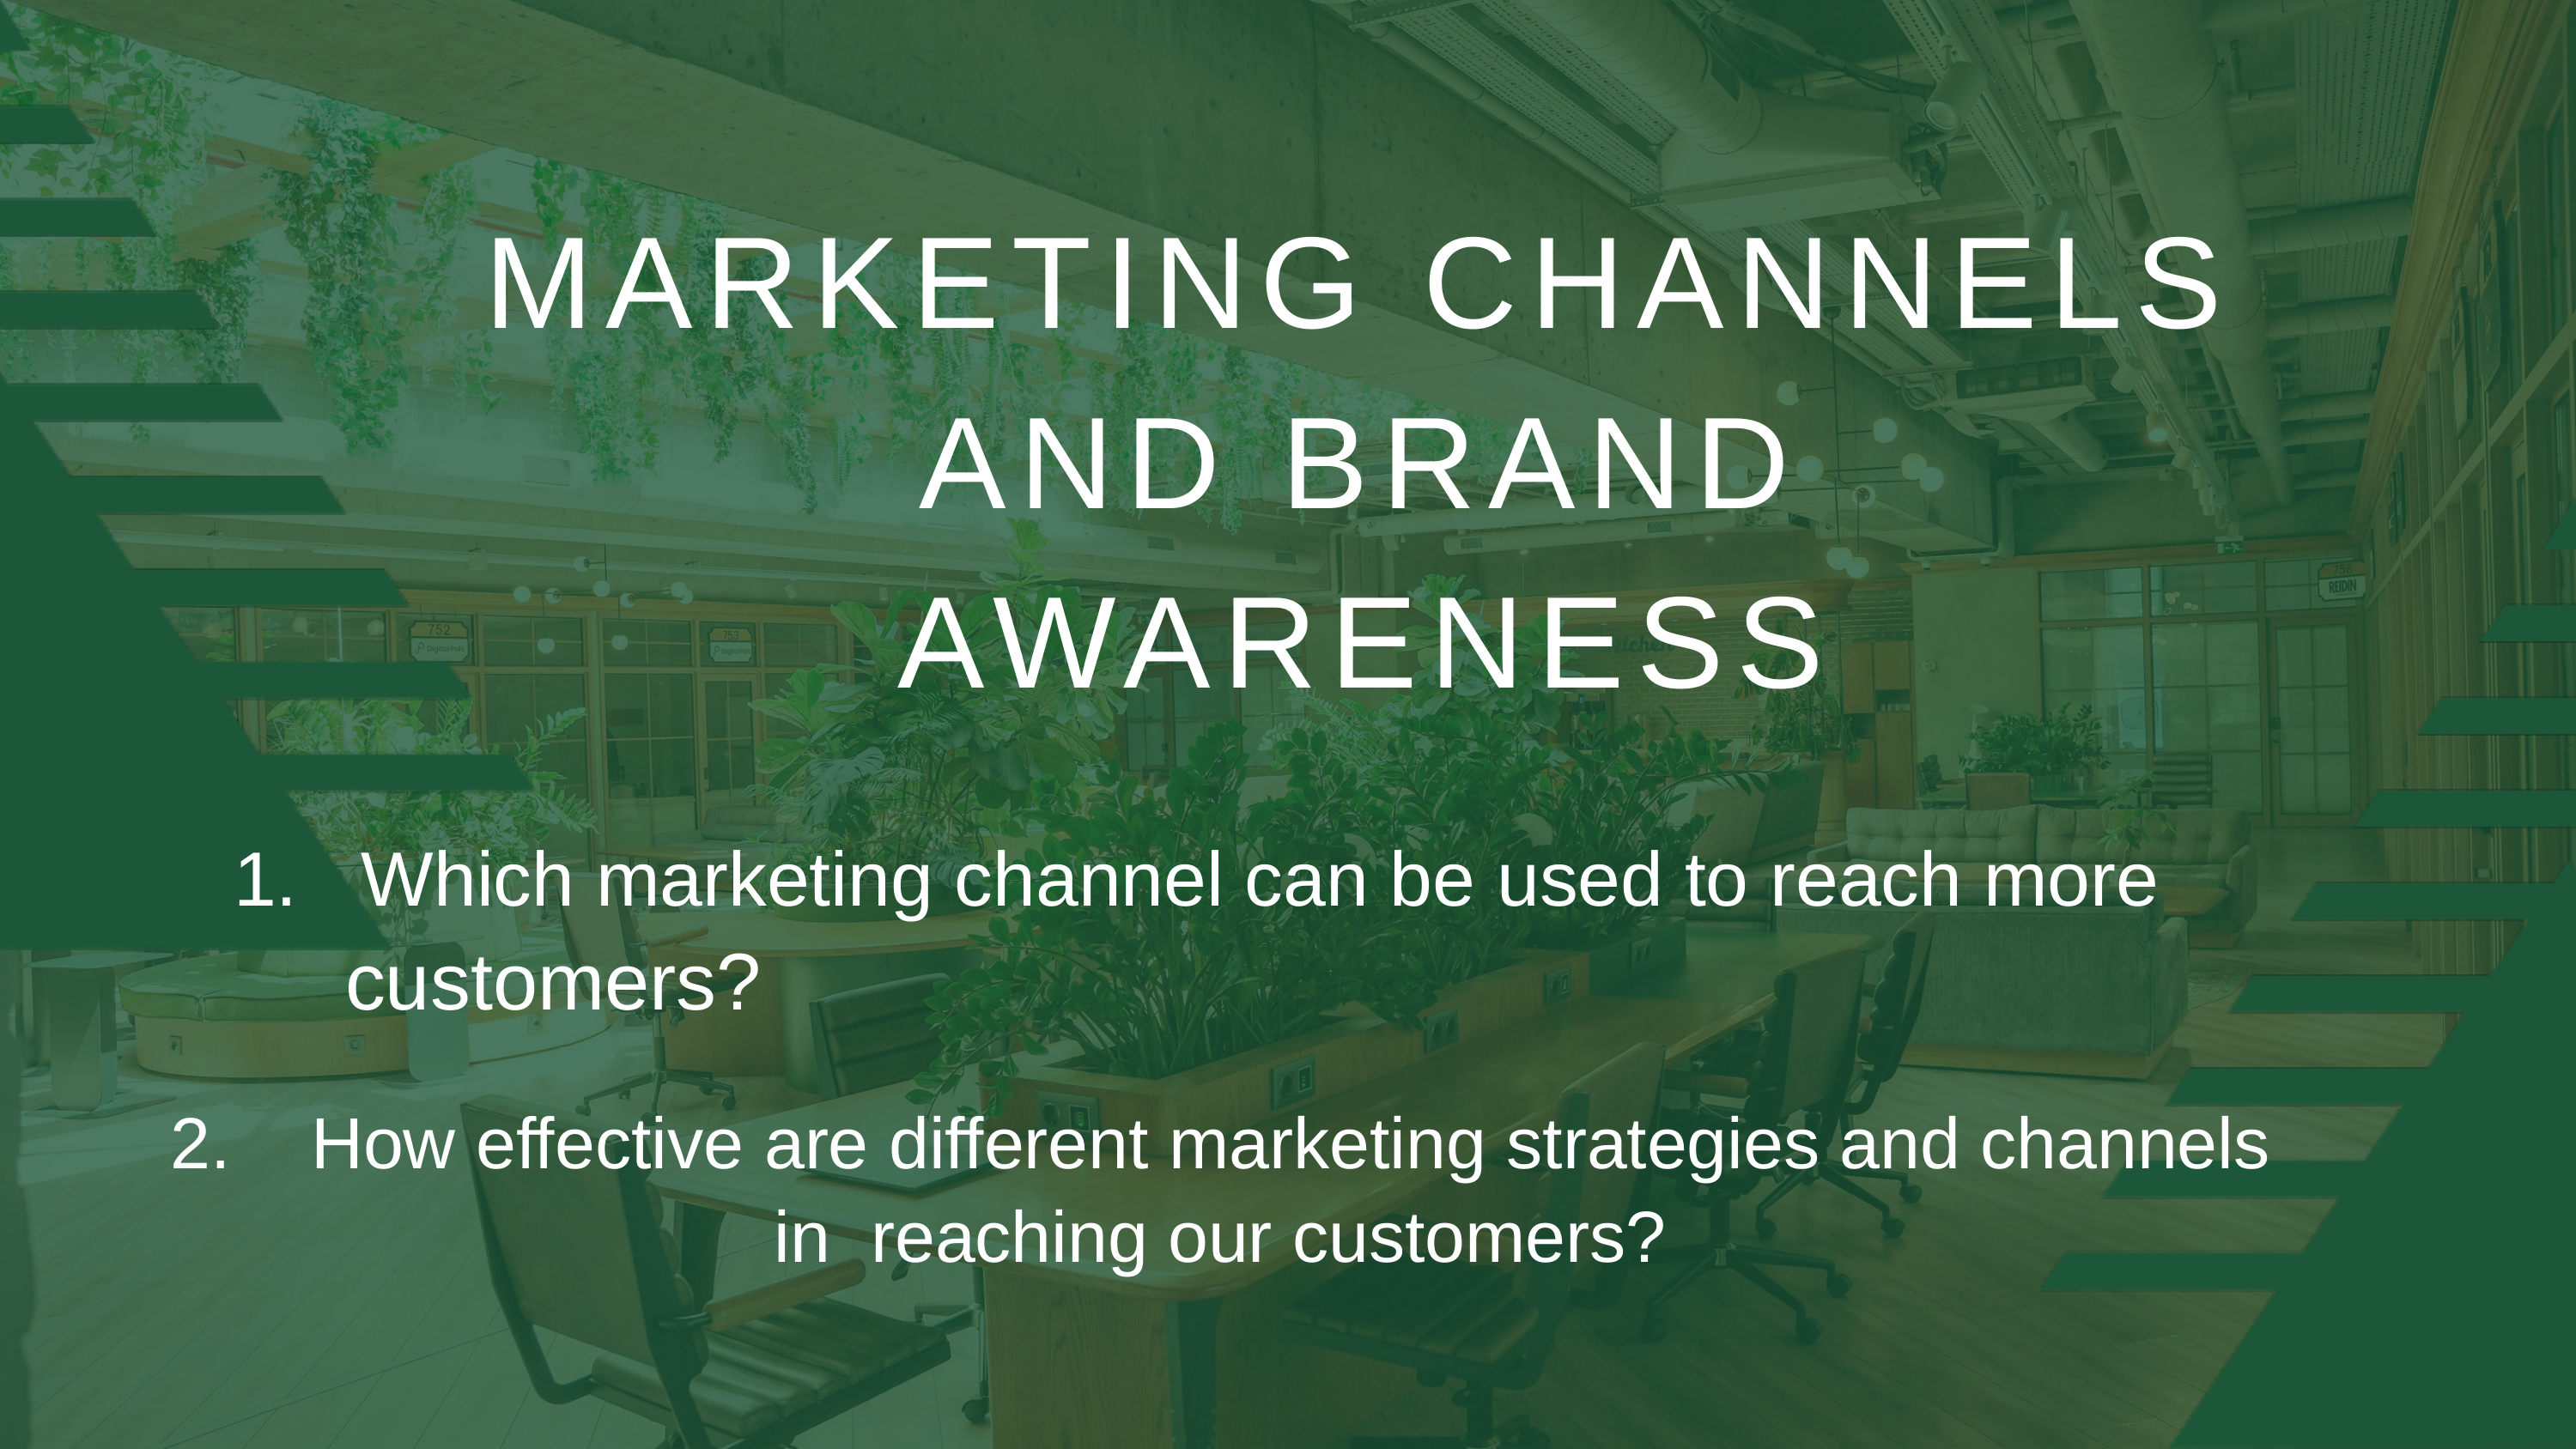

MARKETING CHANNELS AND BRAND AWARENESS

1.   Which marketing channel can be used to reach more
     customers?

2.    How effective are different marketing strategies and channels in  reaching our customers?